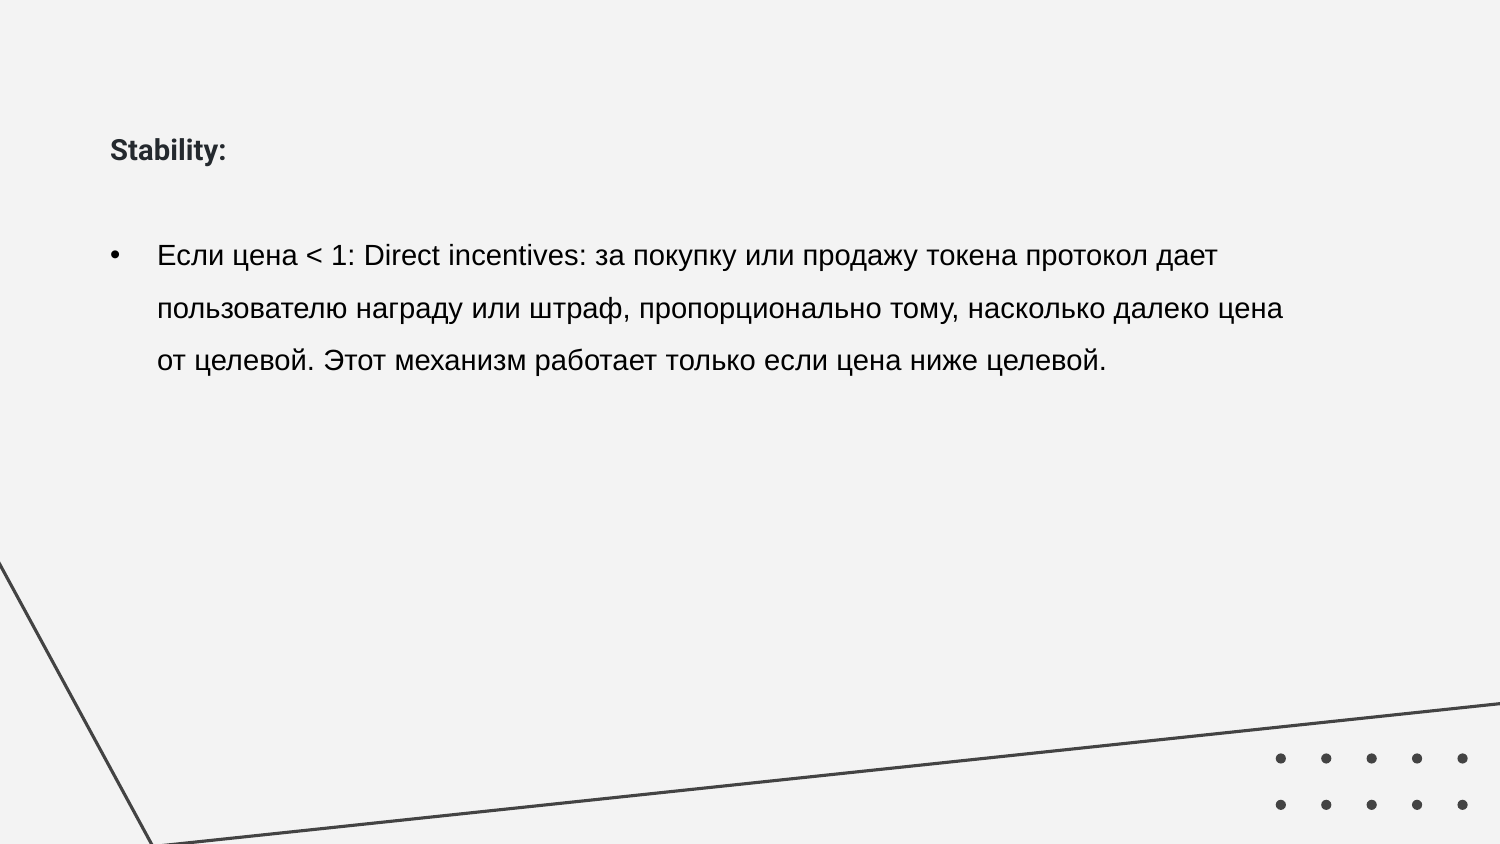

Stability:

Если цена < 1: Direct incentives: за покупку или продажу токена протокол дает пользователю награду или штраф, пропорционально тому, насколько далеко цена от целевой. Этот механизм работает только если цена ниже целевой.